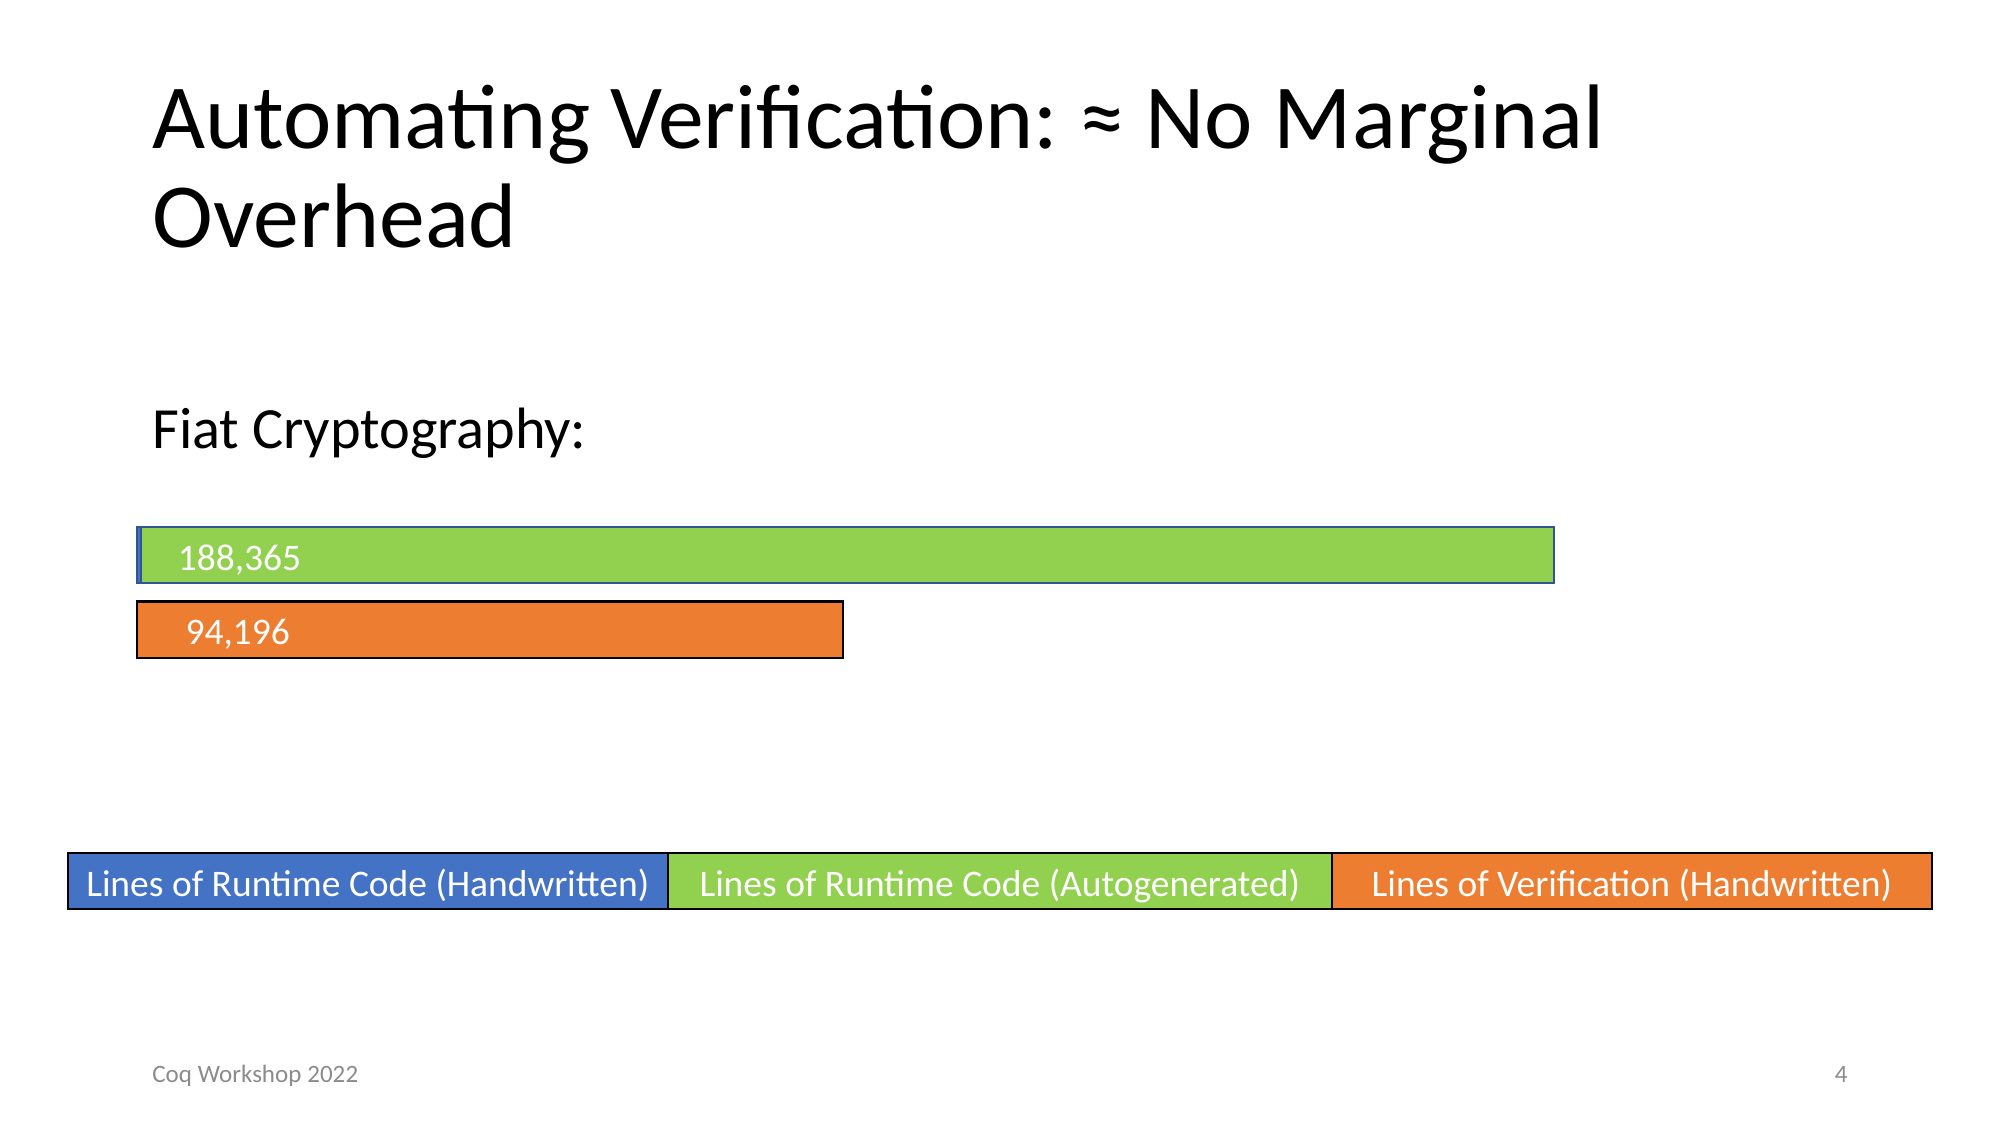

# Automating Verification: ≈ No Marginal Overhead

Fiat Cryptography:

188,365

94,196
Lines of Runtime Code (Handwritten)
Lines of Runtime Code (Autogenerated)
Lines of Verification (Handwritten)
Coq Workshop 2022
4